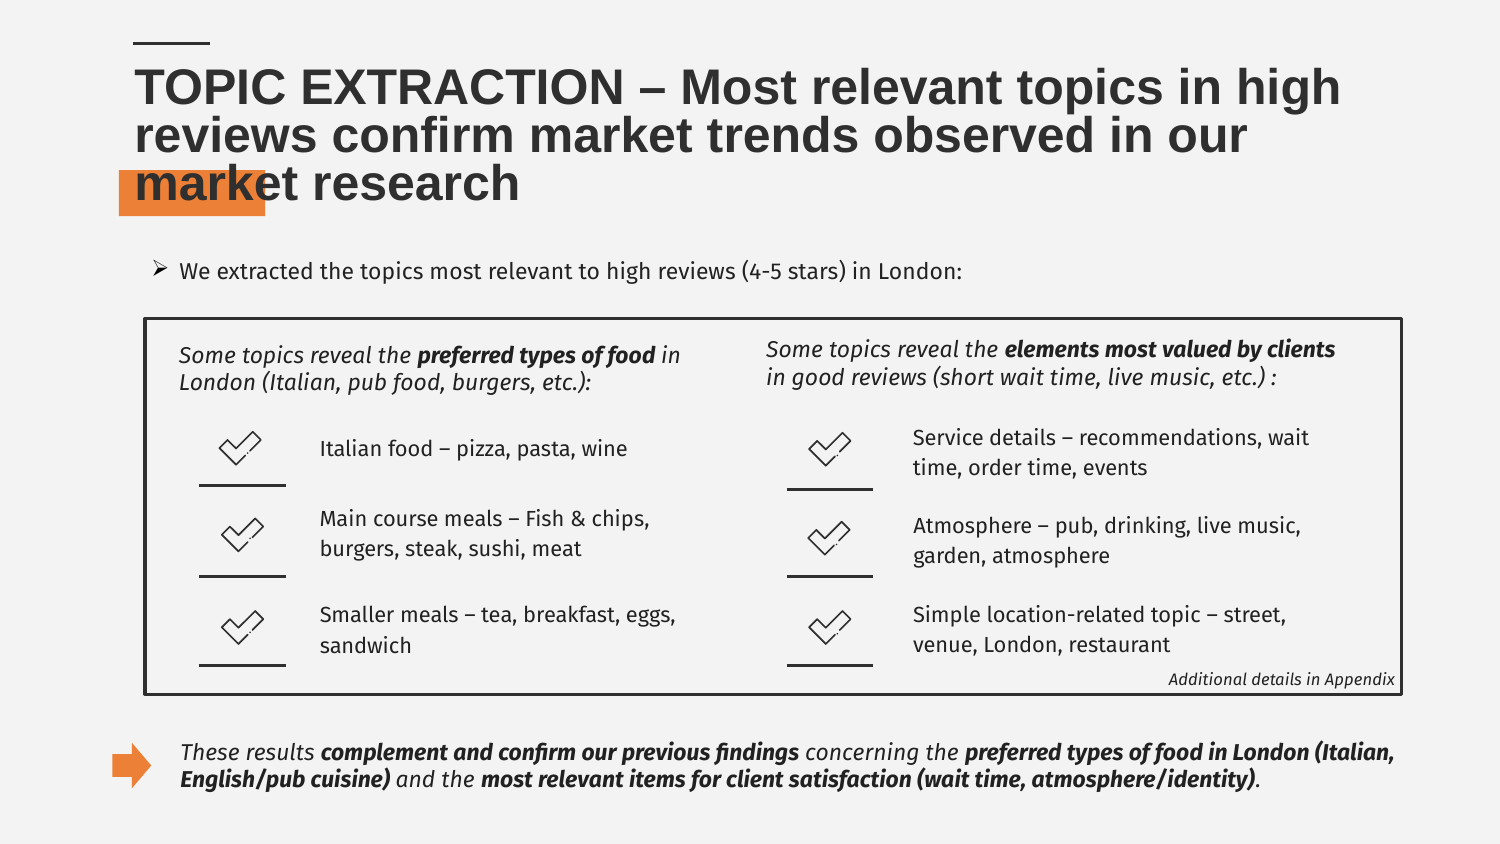

TOPIC EXTRACTION – Most relevant topics in high reviews confirm market trends observed in our market research

We extracted the topics most relevant to high reviews (4-5 stars) in London:

Some topics reveal the elements most valued by clients in good reviews (short wait time, live music, etc.) :
Some topics reveal the preferred types of food in London (Italian, pub food, burgers, etc.):
Italian food – pizza, pasta, wine
Service details – recommendations, wait time, order time, events

Main course meals – Fish & chips, burgers, steak, sushi, meat
Atmosphere – pub, drinking, live music, garden, atmosphere

Simple location-related topic – street, venue, London, restaurant
Smaller meals – tea, breakfast, eggs, sandwich

Additional details in Appendix
These results complement and confirm our previous findings concerning the preferred types of food in London (Italian, English/pub cuisine) and the most relevant items for client satisfaction (wait time, atmosphere/identity).